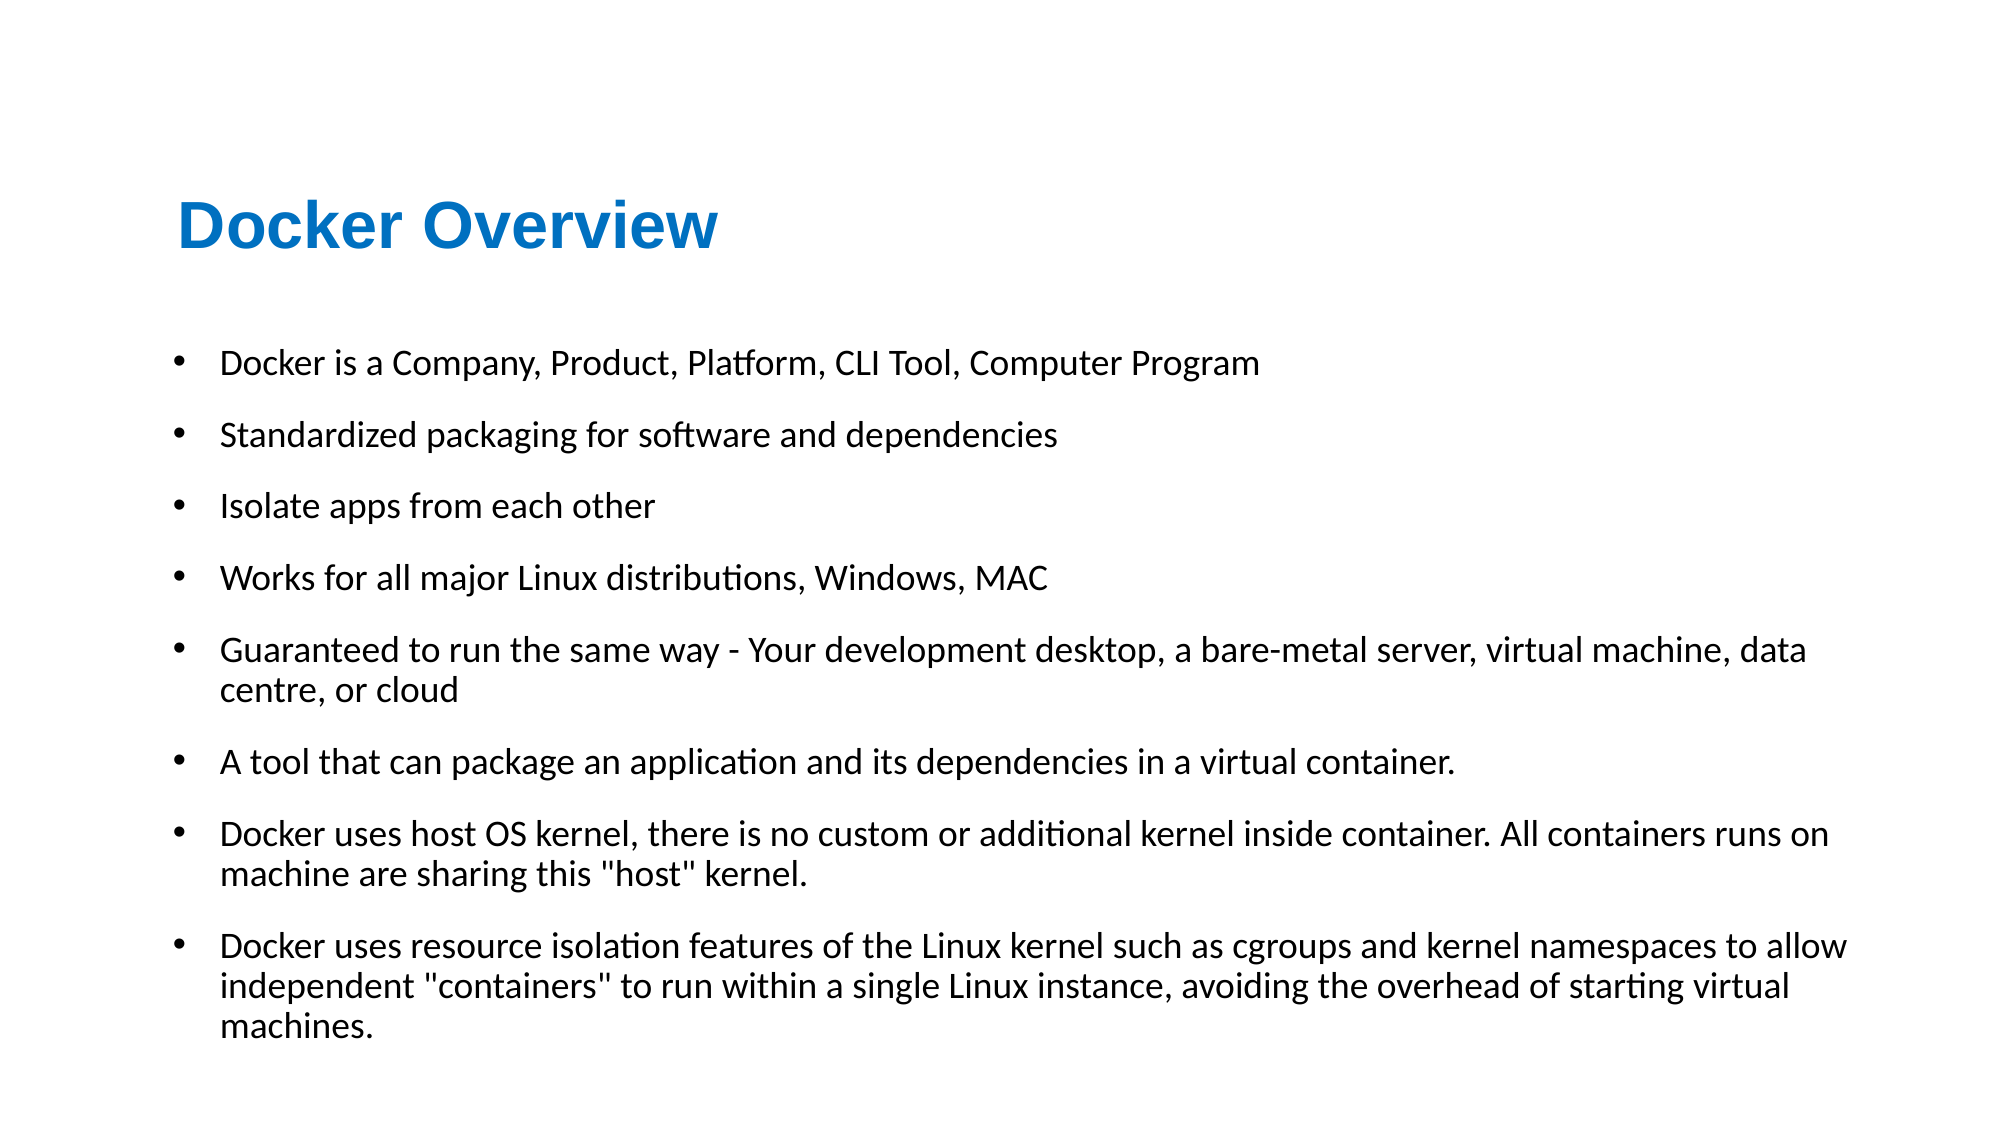

Docker Overview
Docker is a Company, Product, Platform, CLI Tool, Computer Program
Standardized packaging for software and dependencies
Isolate apps from each other
Works for all major Linux distributions, Windows, MAC
Guaranteed to run the same way - Your development desktop, a bare-metal server, virtual machine, data centre, or cloud
A tool that can package an application and its dependencies in a virtual container.
Docker uses host OS kernel, there is no custom or additional kernel inside container. All containers runs on machine are sharing this "host" kernel.
Docker uses resource isolation features of the Linux kernel such as cgroups and kernel namespaces to allow independent "containers" to run within a single Linux instance, avoiding the overhead of starting virtual machines.